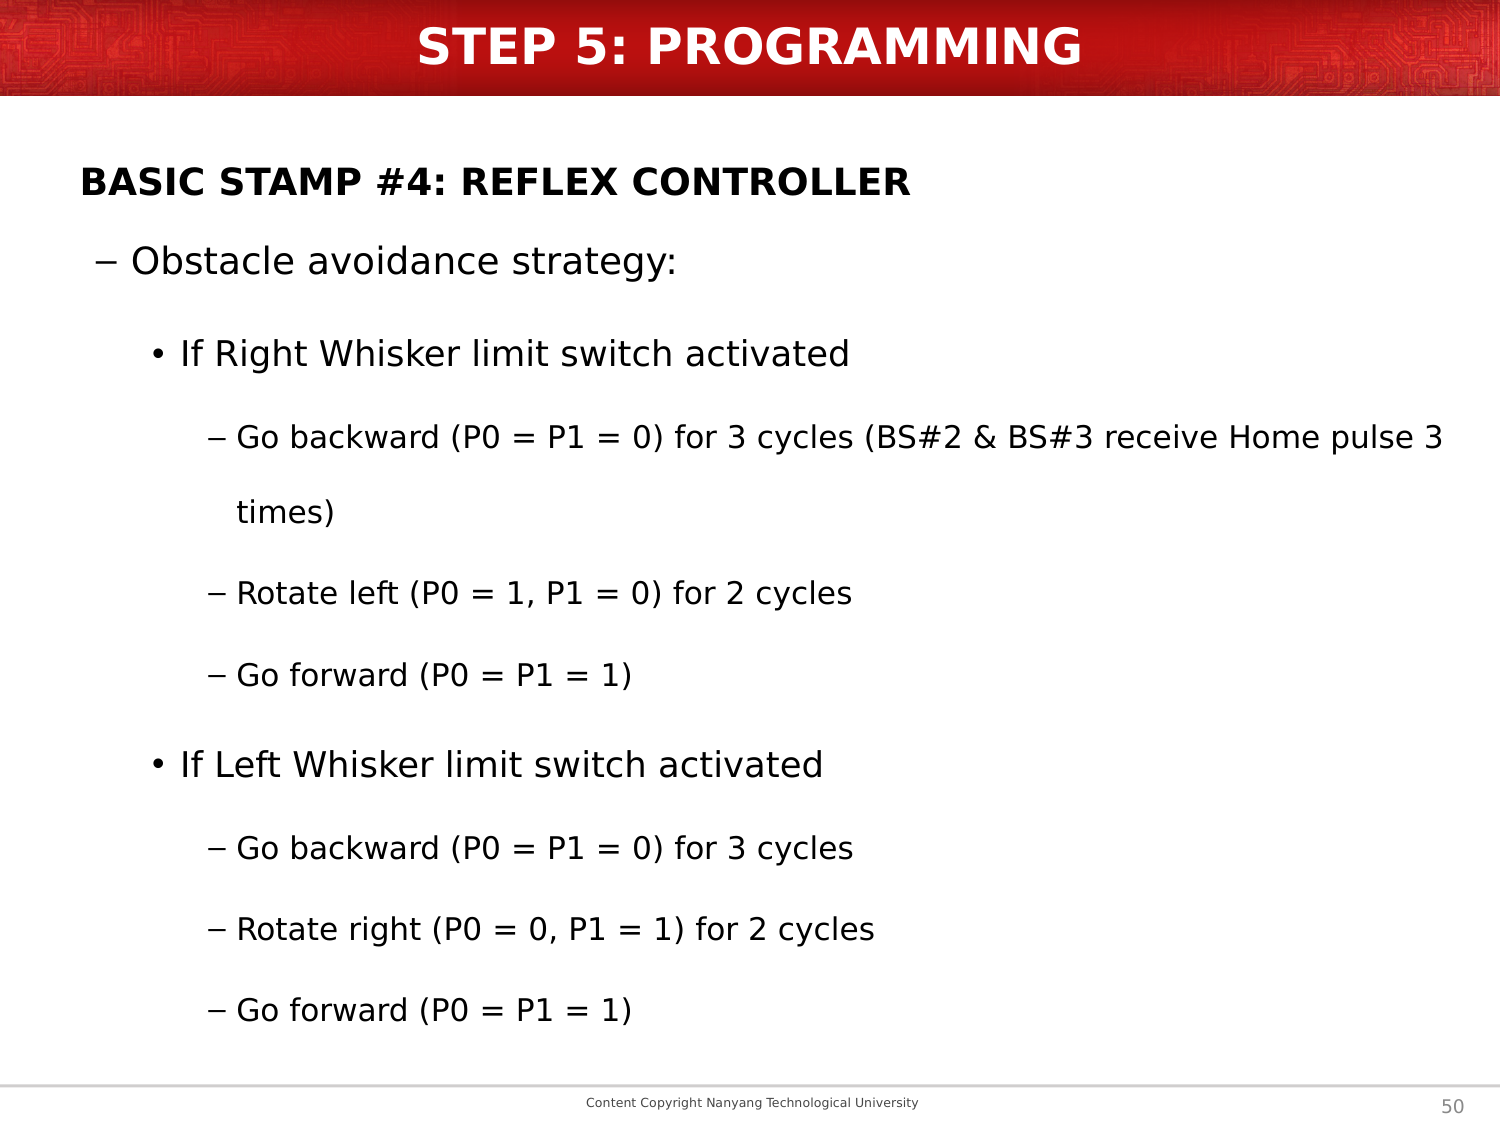

# STEP 5: PROGRAMMING
Basic Stamp #4: Reflex Controller

Obstacle avoidance strategy:
If Right Whisker limit switch activated
Go backward (P0 = P1 = 0) for 3 cycles (BS#2 & BS#3 receive Home pulse 3 times)
Rotate left (P0 = 1, P1 = 0) for 2 cycles
Go forward (P0 = P1 = 1)
If Left Whisker limit switch activated
Go backward (P0 = P1 = 0) for 3 cycles
Rotate right (P0 = 0, P1 = 1) for 2 cycles
Go forward (P0 = P1 = 1)